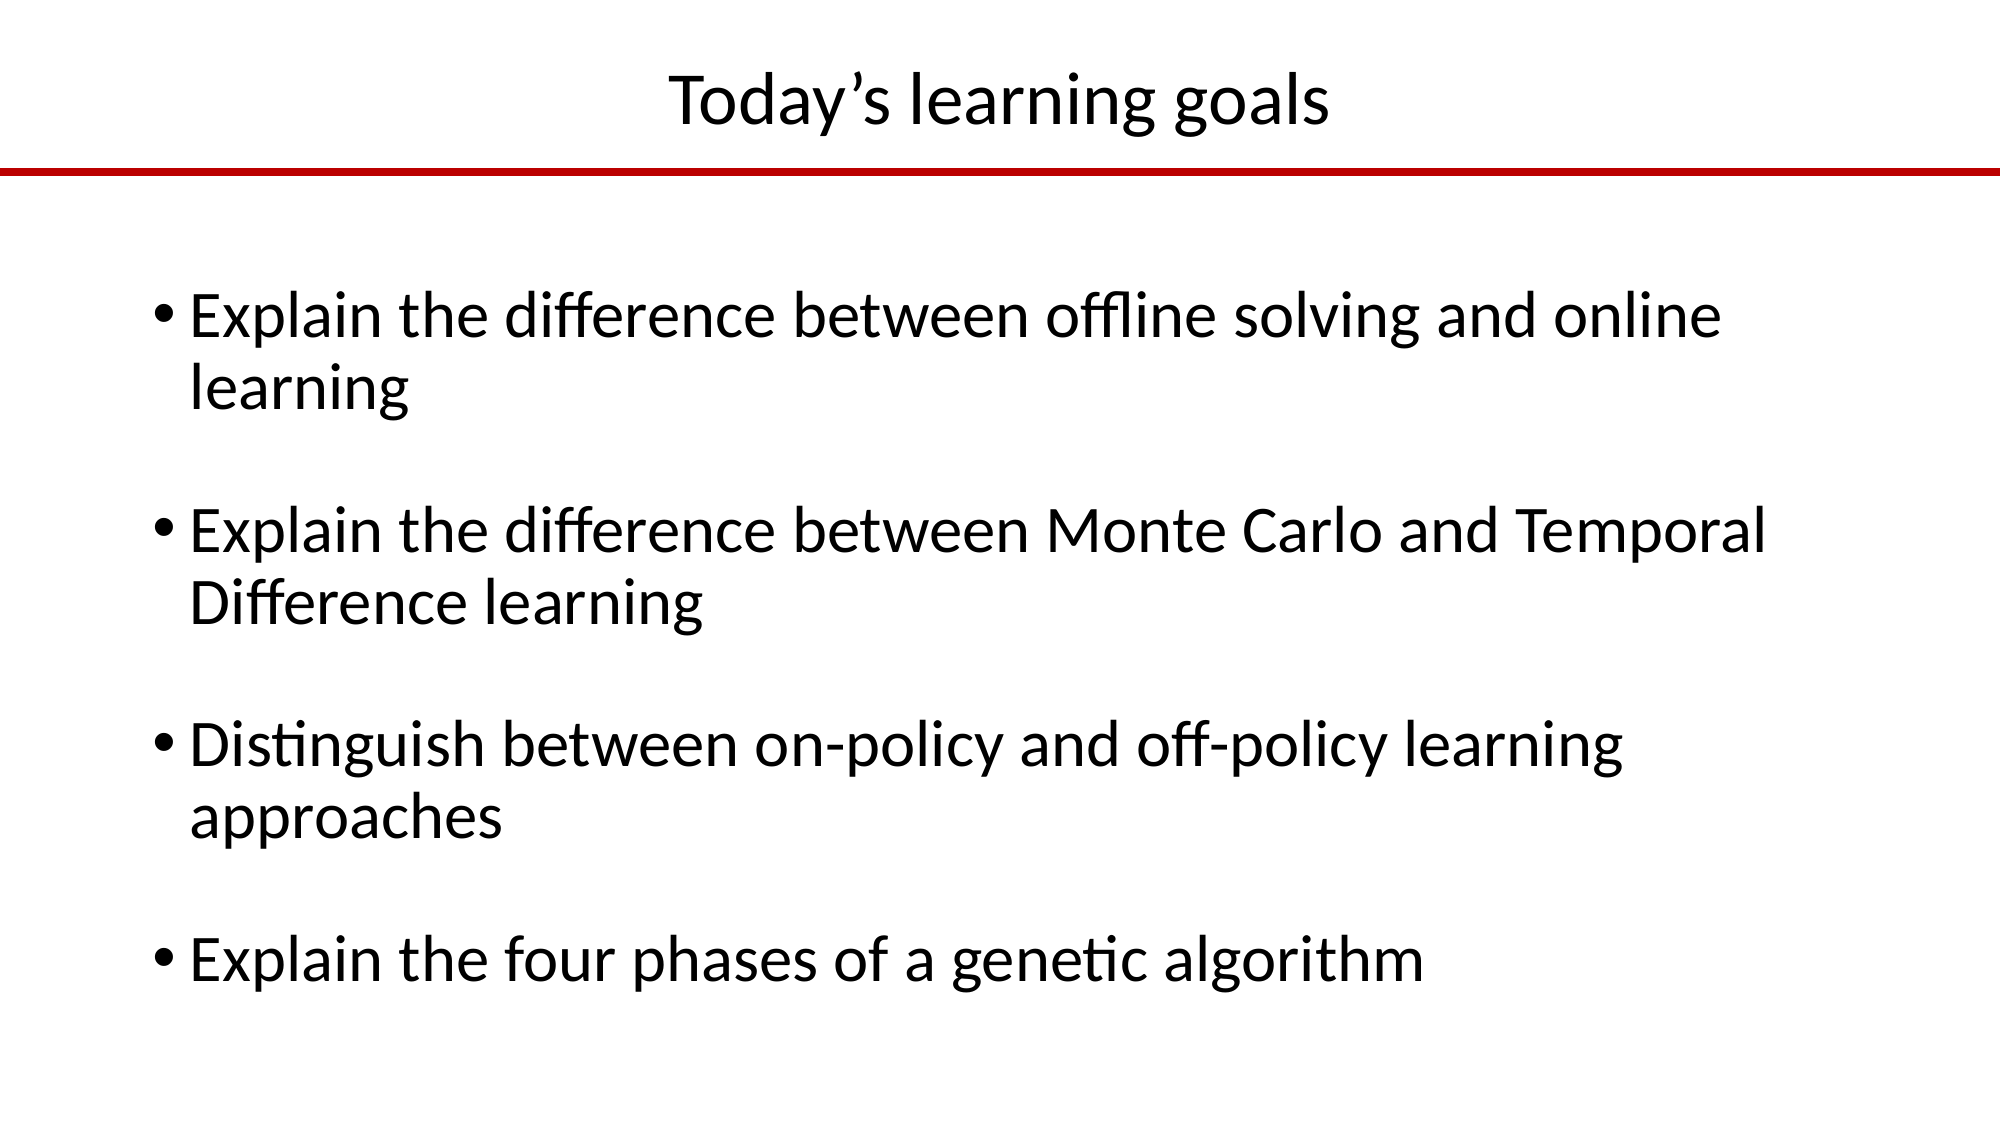

# Today’s learning goals
Explain the difference between offline solving and online learning
Explain the difference between Monte Carlo and Temporal Difference learning
Distinguish between on-policy and off-policy learning approaches
Explain the four phases of a genetic algorithm